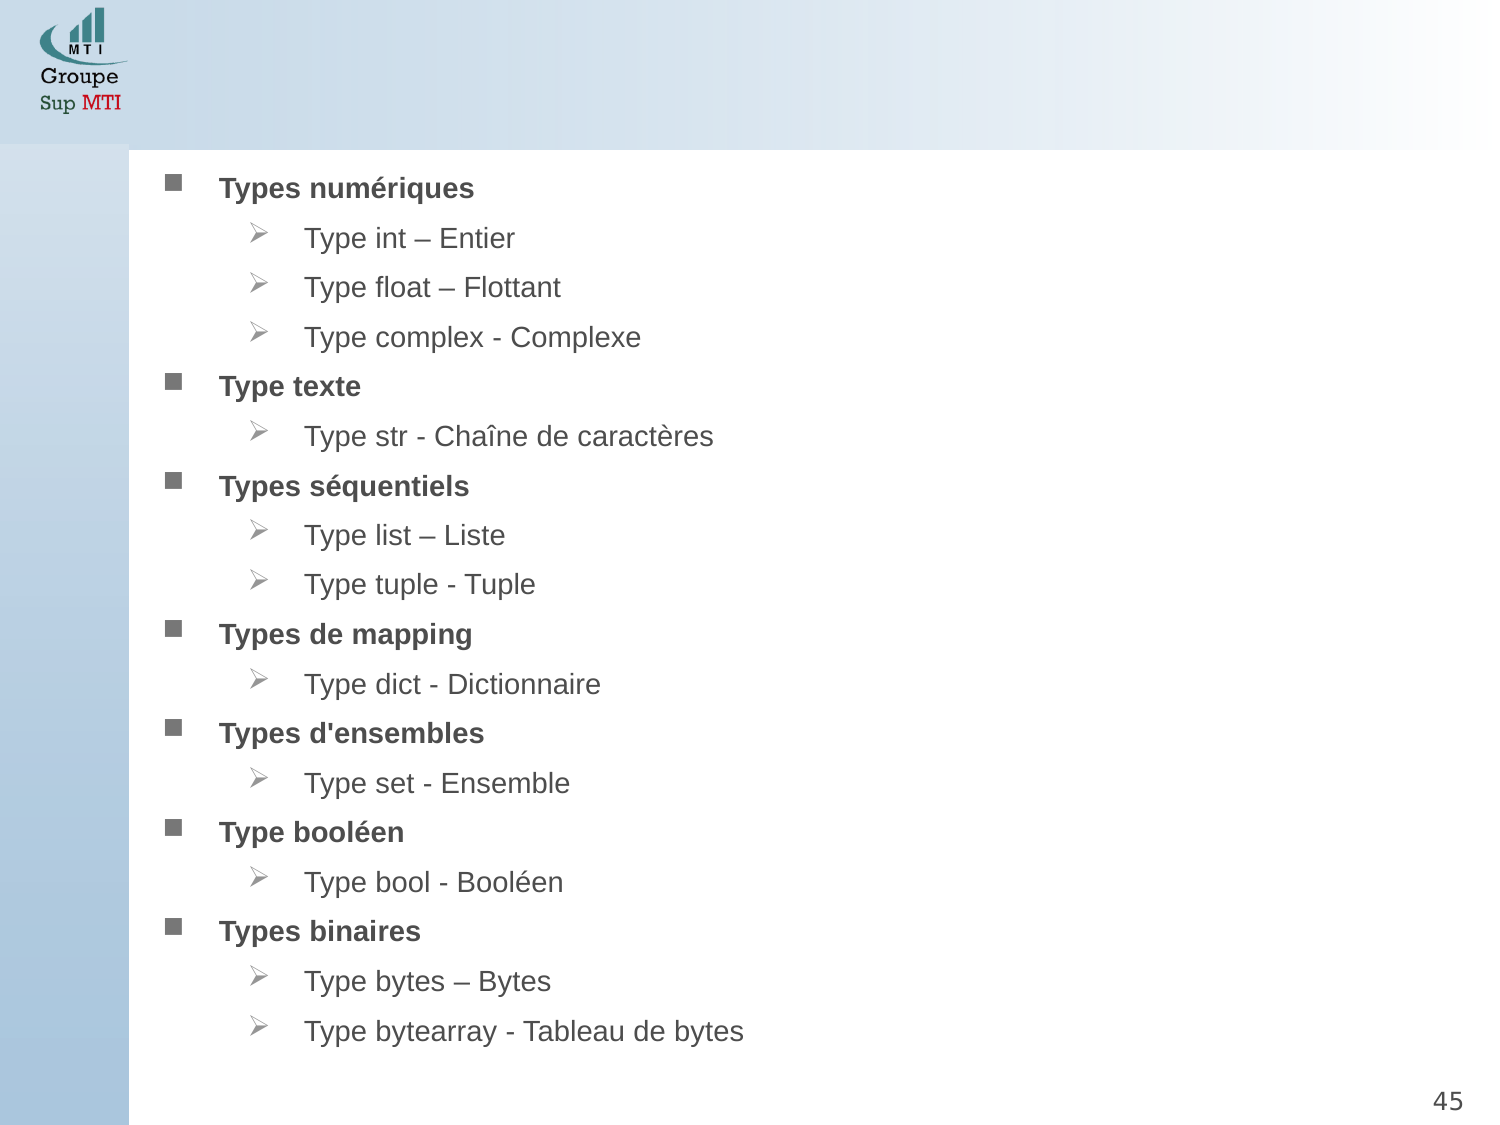

Types numériques
Type int – Entier
Type float – Flottant
Type complex - Complexe
Type texte
Type str - Chaîne de caractères
Types séquentiels
Type list – Liste
Type tuple - Tuple
Types de mapping
Type dict - Dictionnaire
Types d'ensembles
Type set - Ensemble
Type booléen
Type bool - Booléen
Types binaires
Type bytes – Bytes
Type bytearray - Tableau de bytes